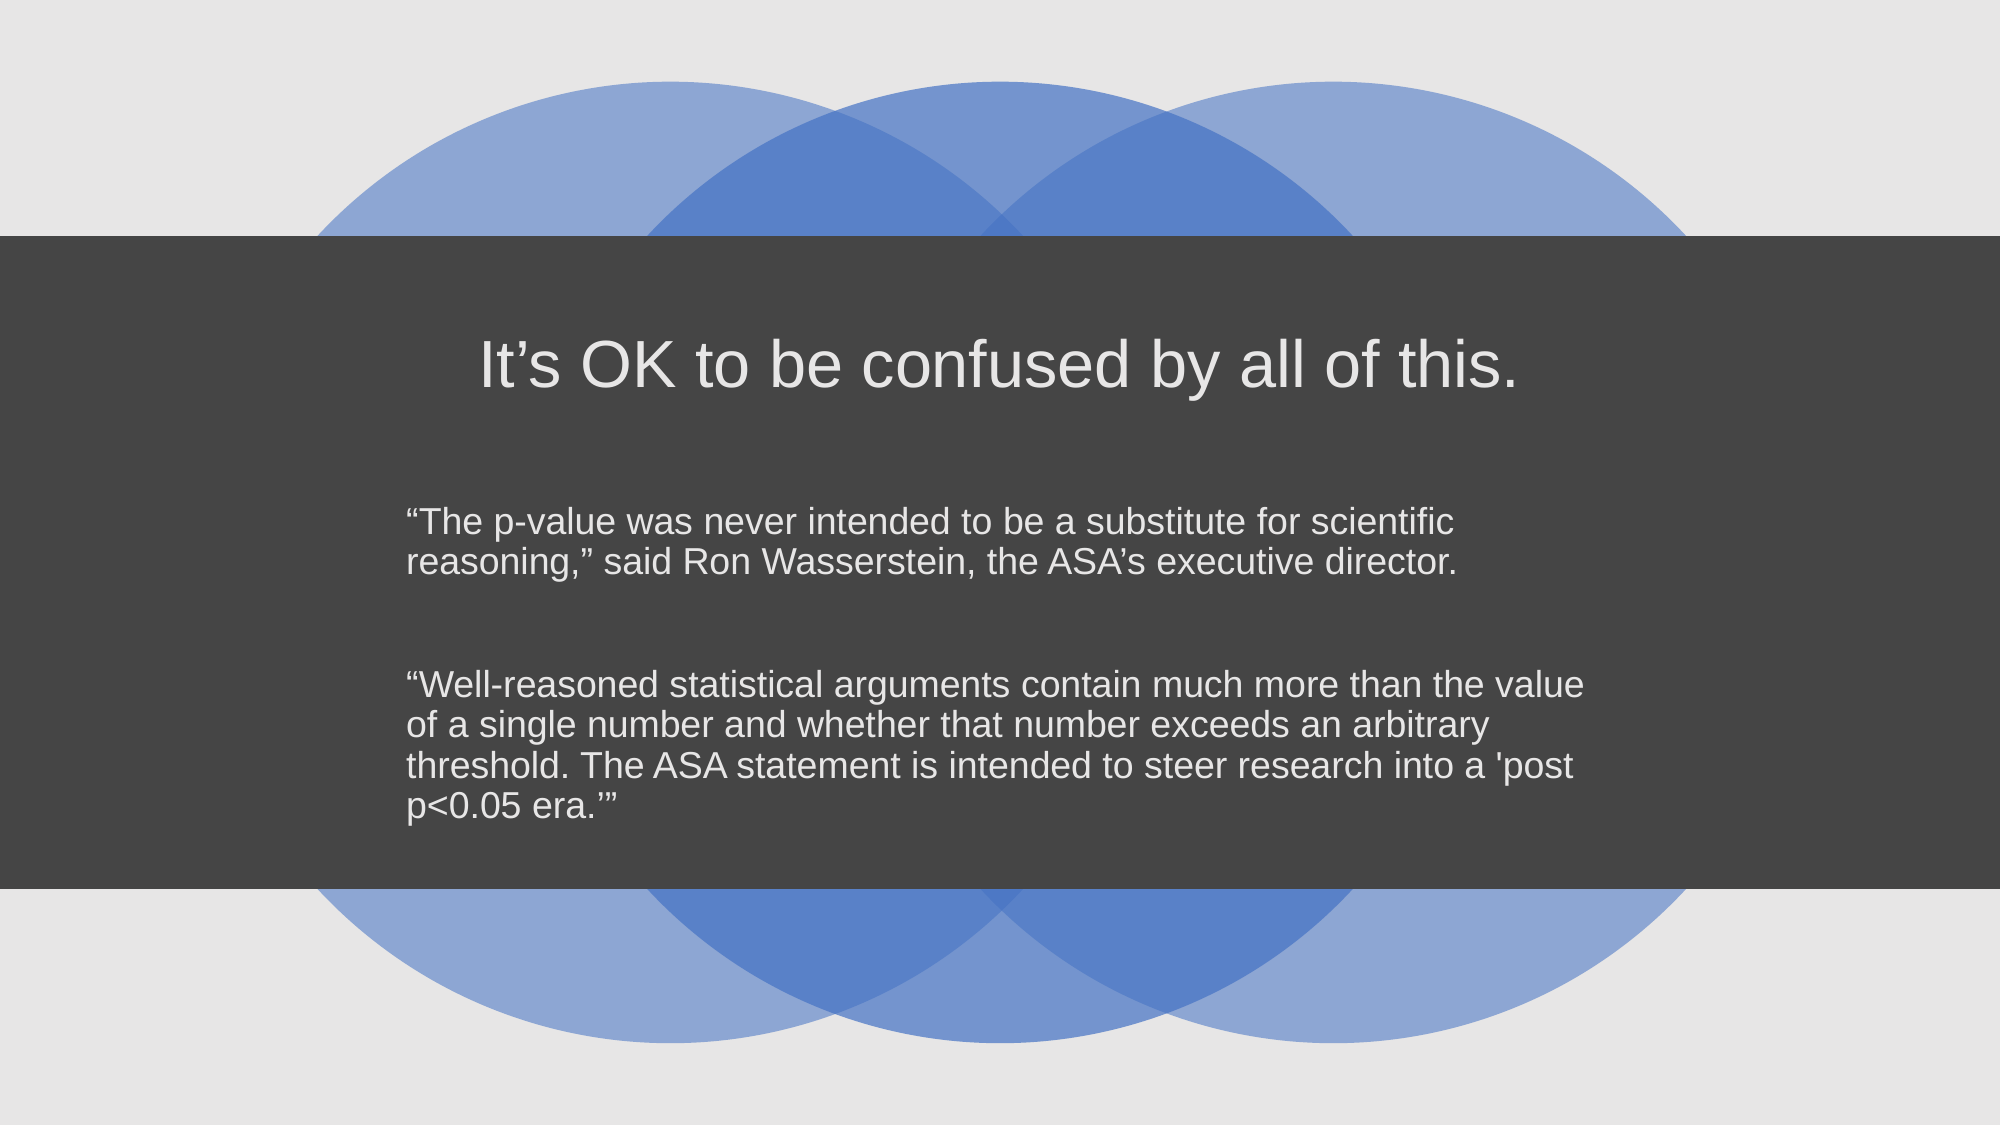

# It’s OK to be confused by all of this.
“The p-value was never intended to be a substitute for scientific reasoning,” said Ron Wasserstein, the ASA’s executive director.

“Well-reasoned statistical arguments contain much more than the value of a single number and whether that number exceeds an arbitrary threshold. The ASA statement is intended to steer research into a 'post p<0.05 era.’”